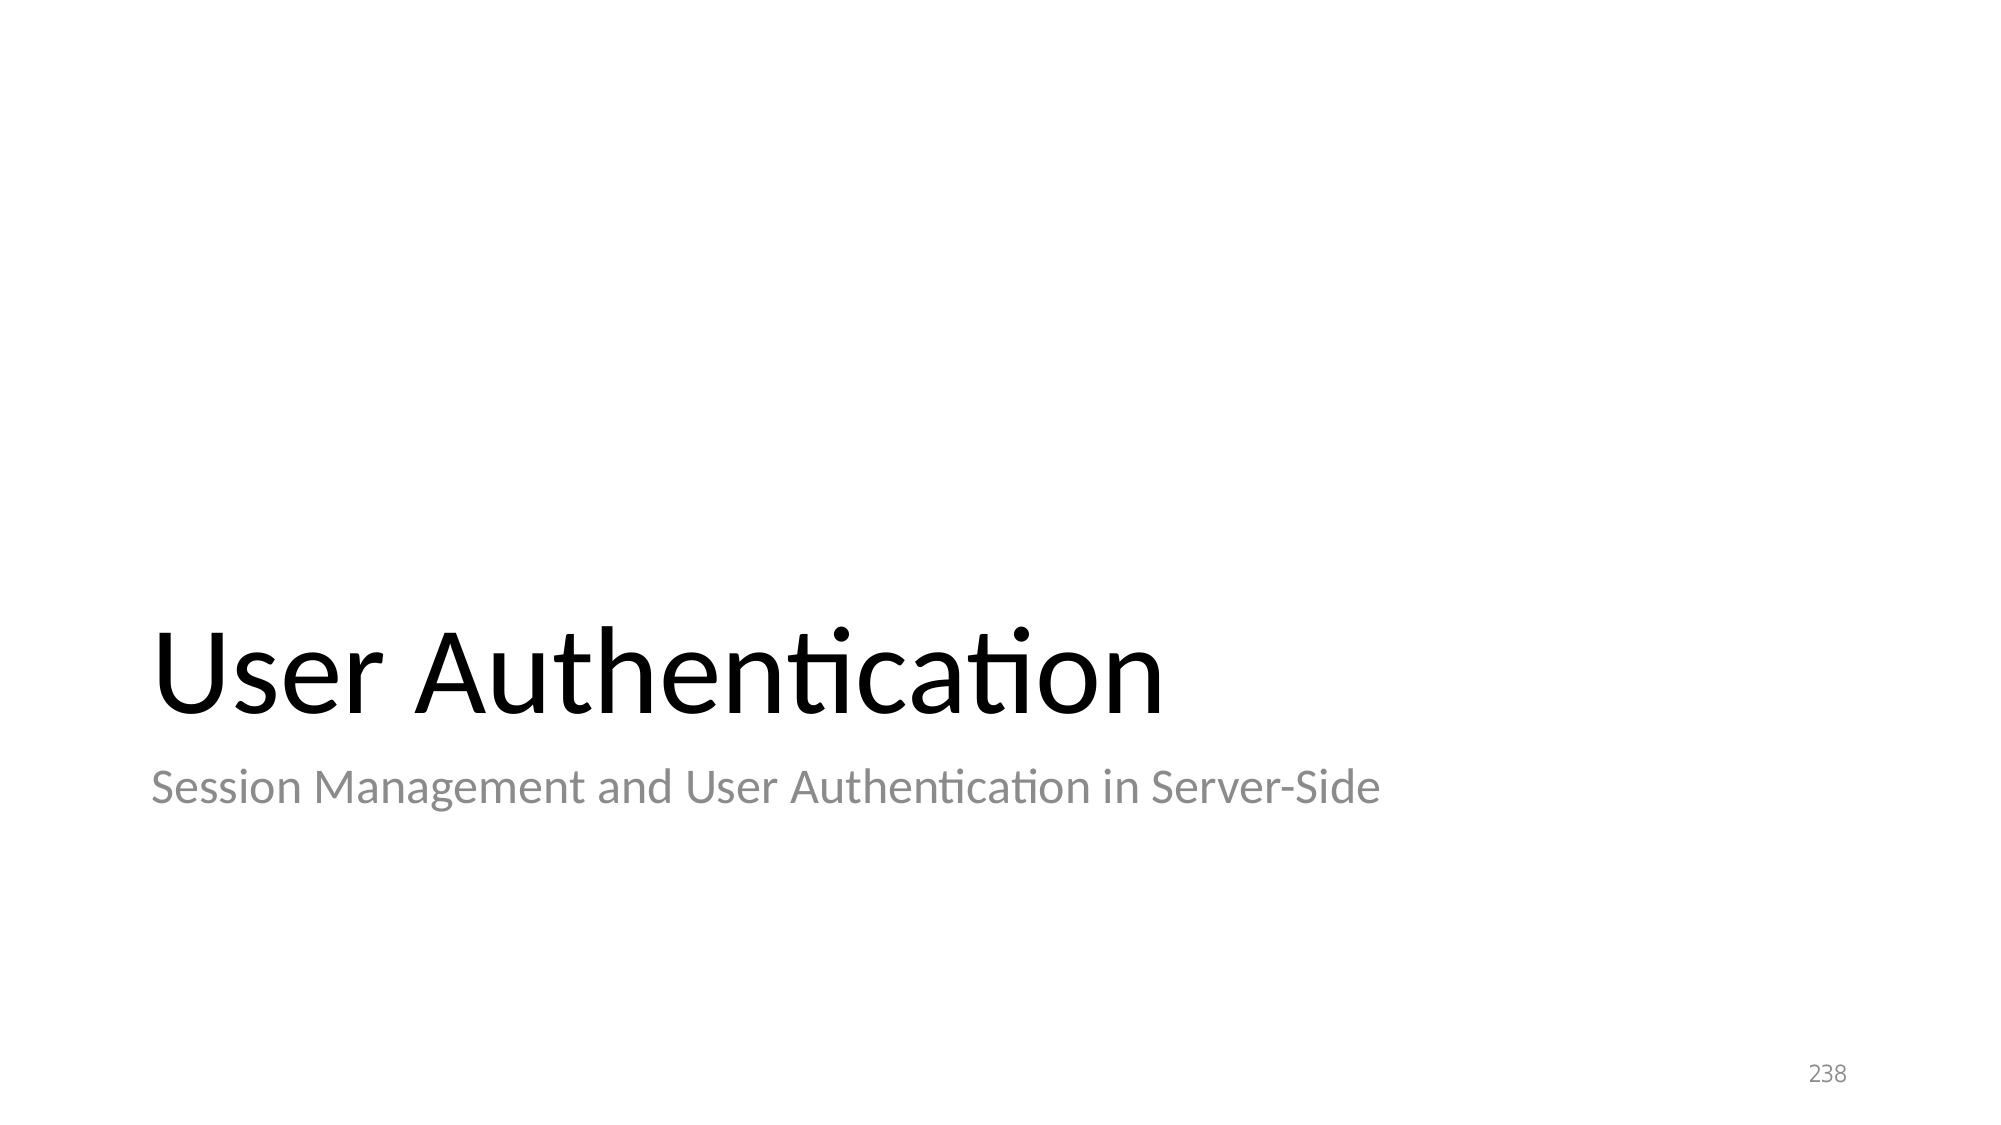

# User Authentication
Session Management and User Authentication in Server-Side
238